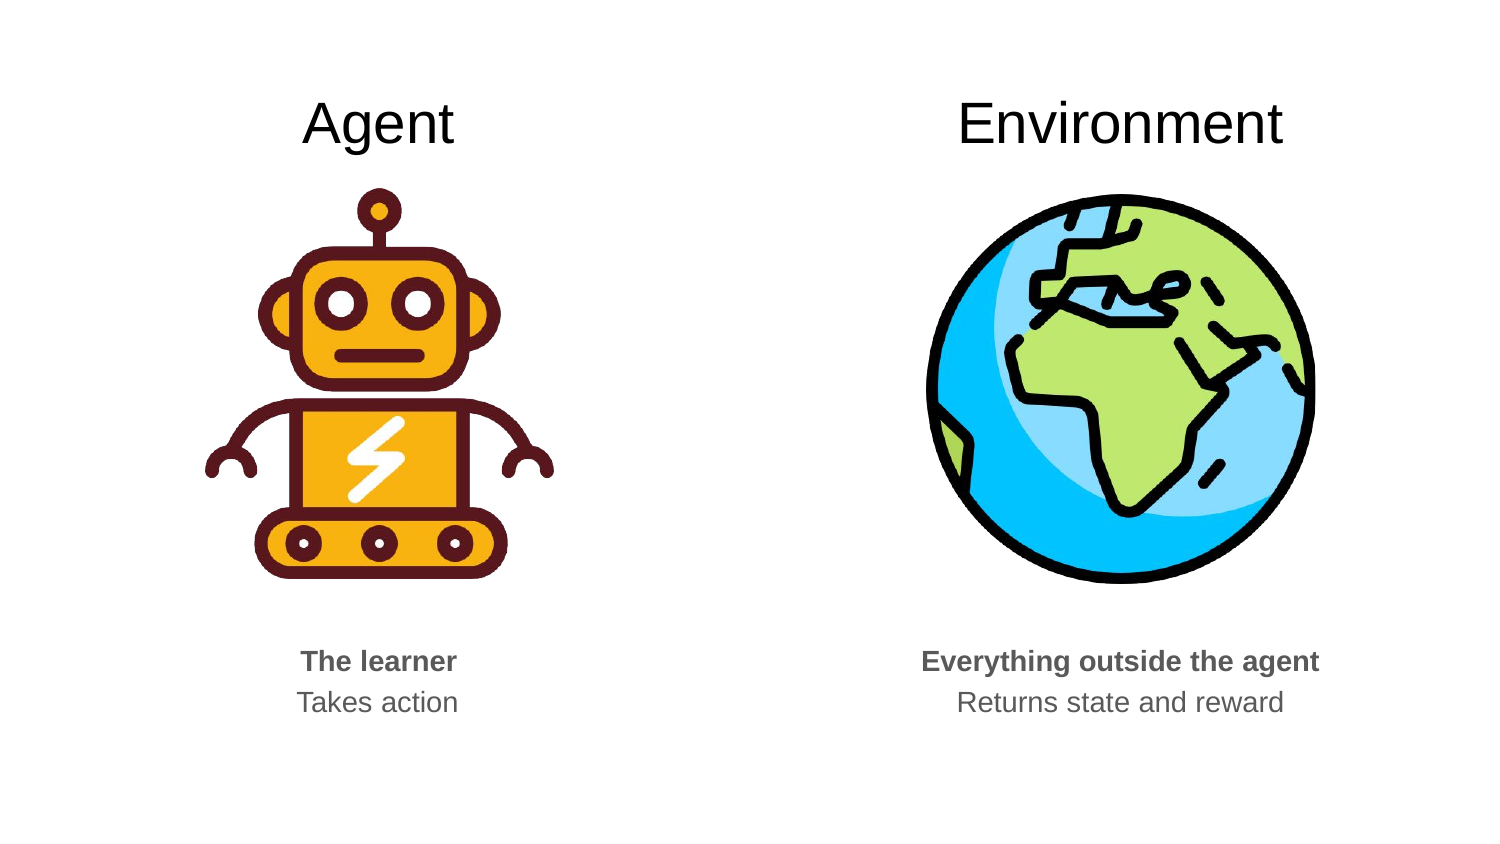

# Agent
Environment

The learner
Takes action
Everything outside the agent
Returns state and reward